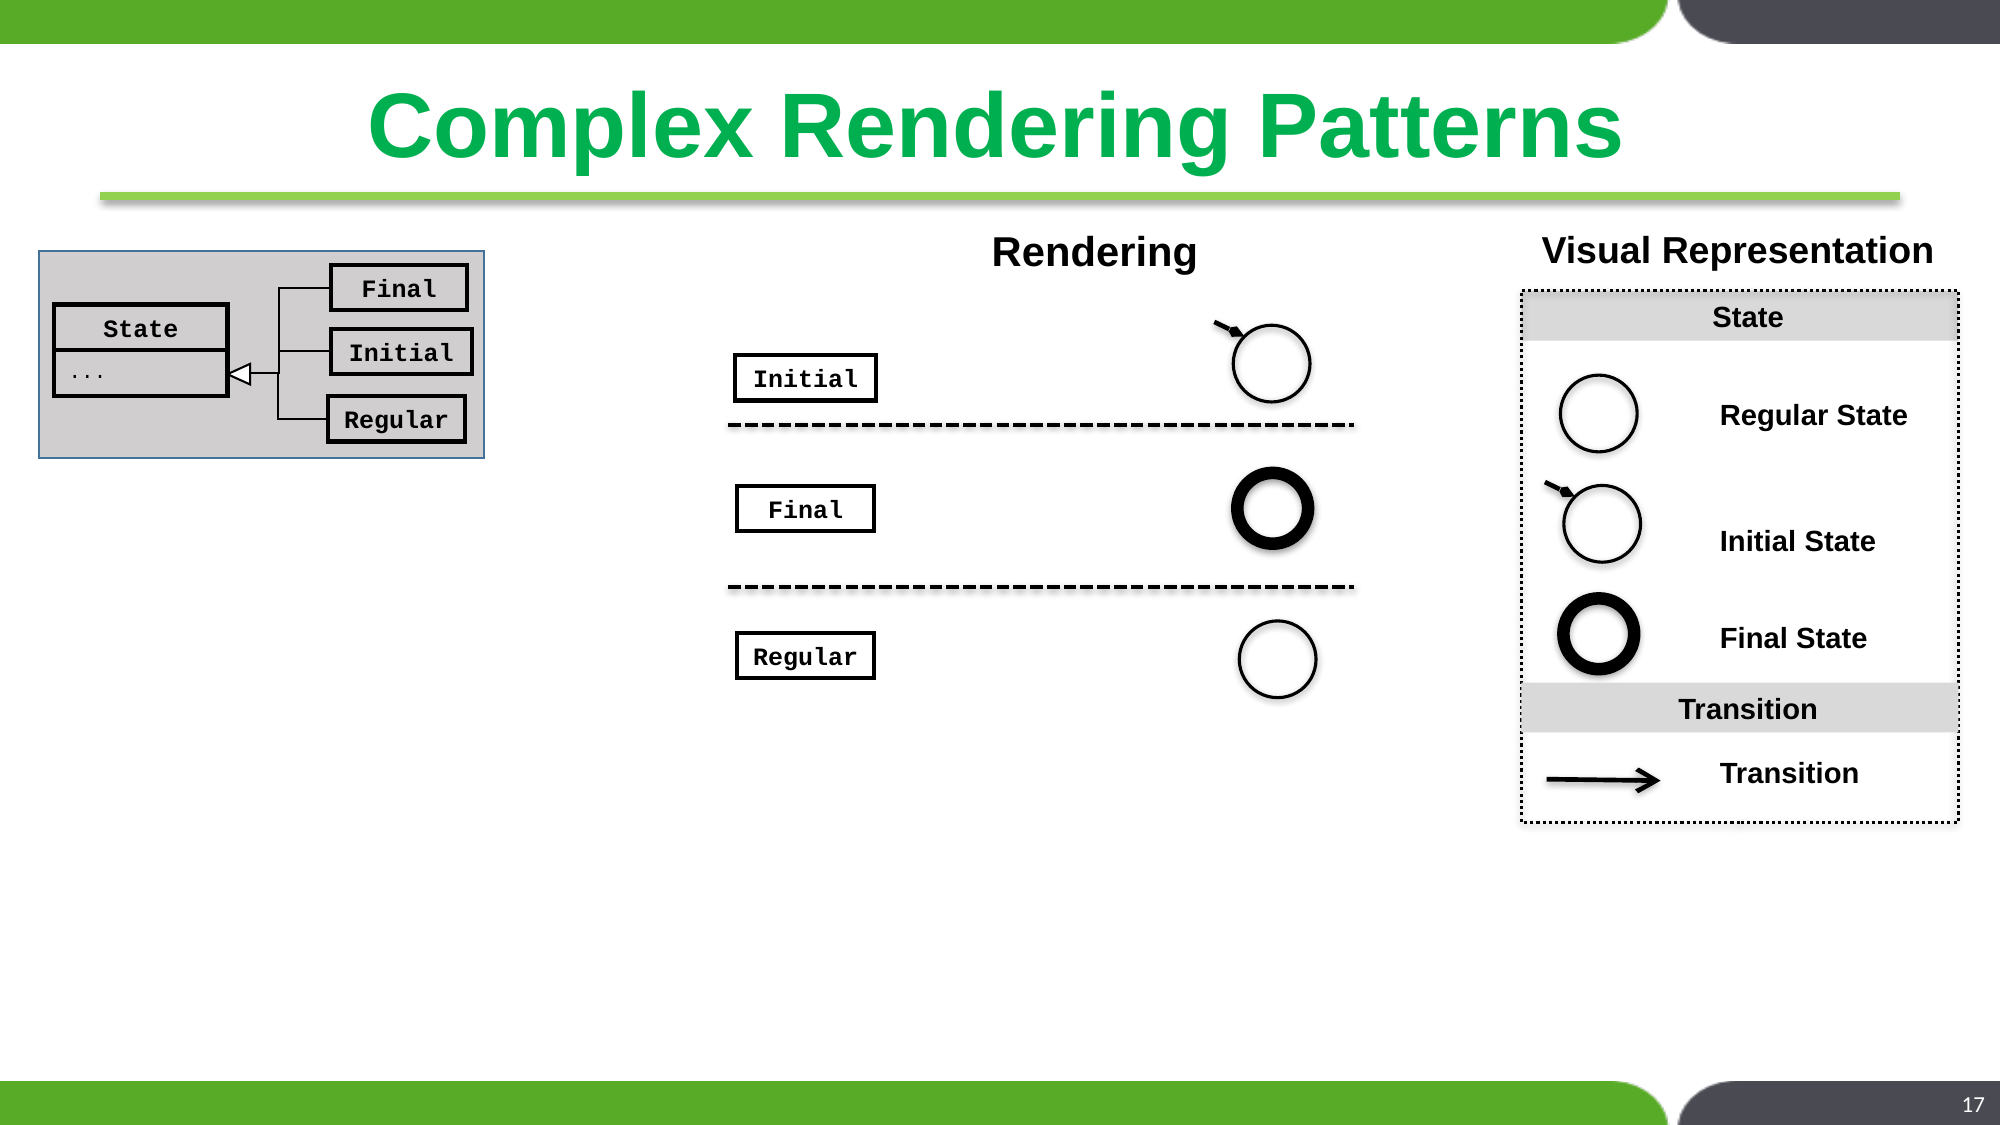

# Complex Rendering Patterns
Rendering
Visual Representation

Final
State
...
Initial

Regular

  State

Regular State

Initial State

Final State
  Transition
Transition

Initial

Final

Regular
17